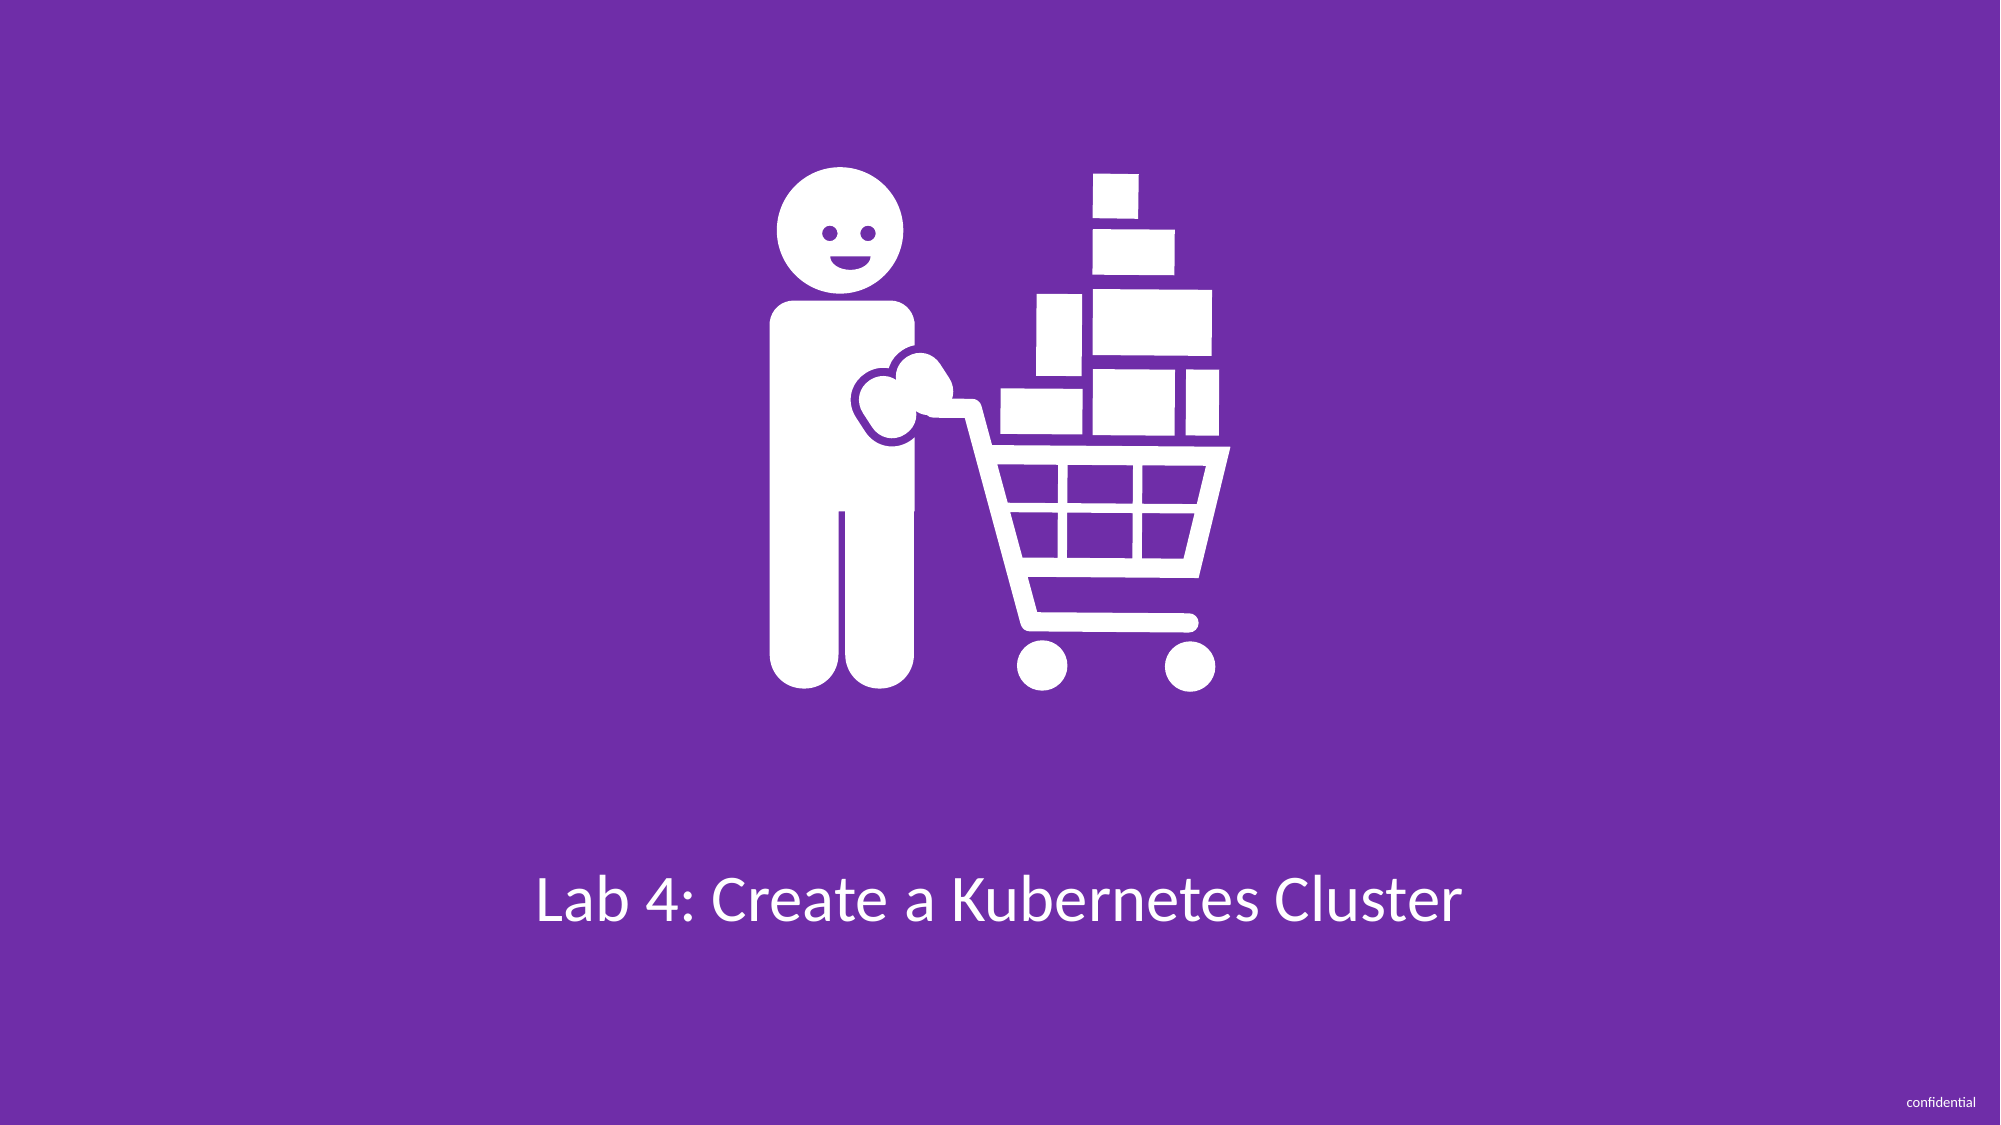

# Lab 4: Create a Kubernetes Cluster